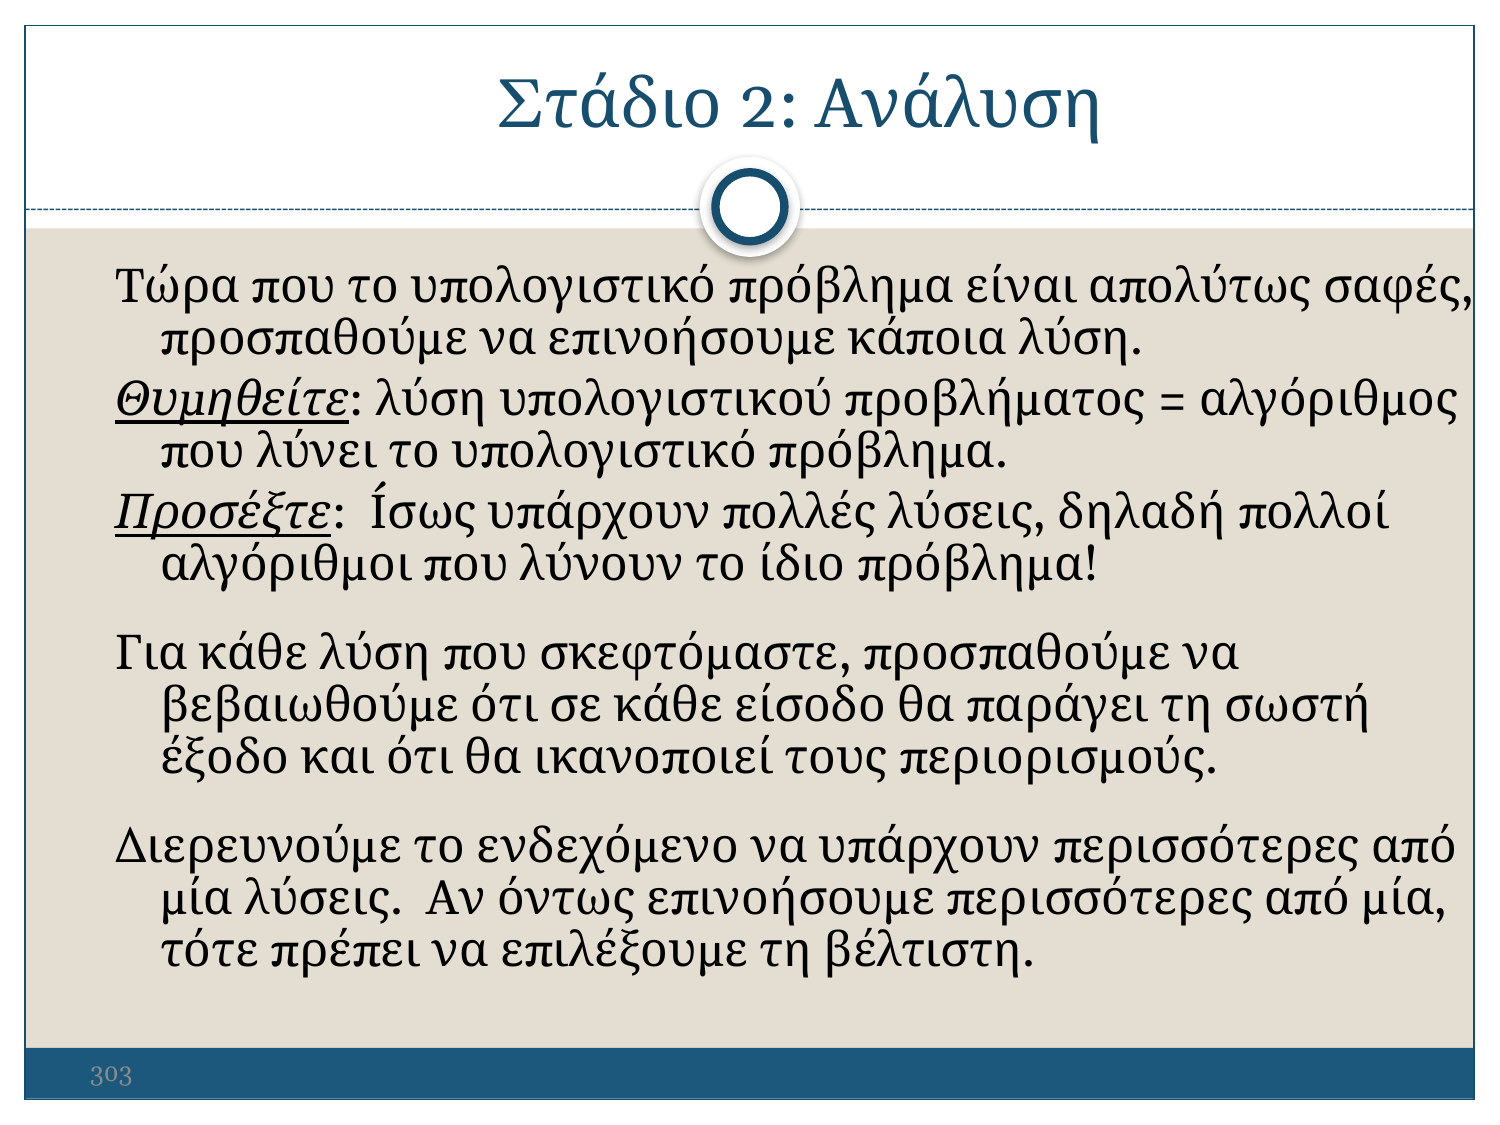

Στάδιο 2: Ανάλυση
Τώρα που το υπολογιστικό πρόβλημα είναι απολύτως σαφές, προσπαθούμε να επινοήσουμε κάποια λύση.
Θυμηθείτε: λύση υπολογιστικού προβλήματος = αλγόριθμος που λύνει το υπολογιστικό πρόβλημα.
Προσέξτε:  Ίσως υπάρχουν πολλές λύσεις, δηλαδή πολλοί αλγόριθμοι που λύνουν το ίδιο πρόβλημα!
Για κάθε λύση που σκεφτόμαστε, προσπαθούμε να βεβαιωθούμε ότι σε κάθε είσοδο θα παράγει τη σωστή έξοδο και ότι θα ικανοποιεί τους περιορισμούς.
Διερευνούμε το ενδεχόμενο να υπάρχουν περισσότερες από μία λύσεις.  Αν όντως επινοήσουμε περισσότερες από μία, τότε πρέπει να επιλέξουμε τη βέλτιστη.

303